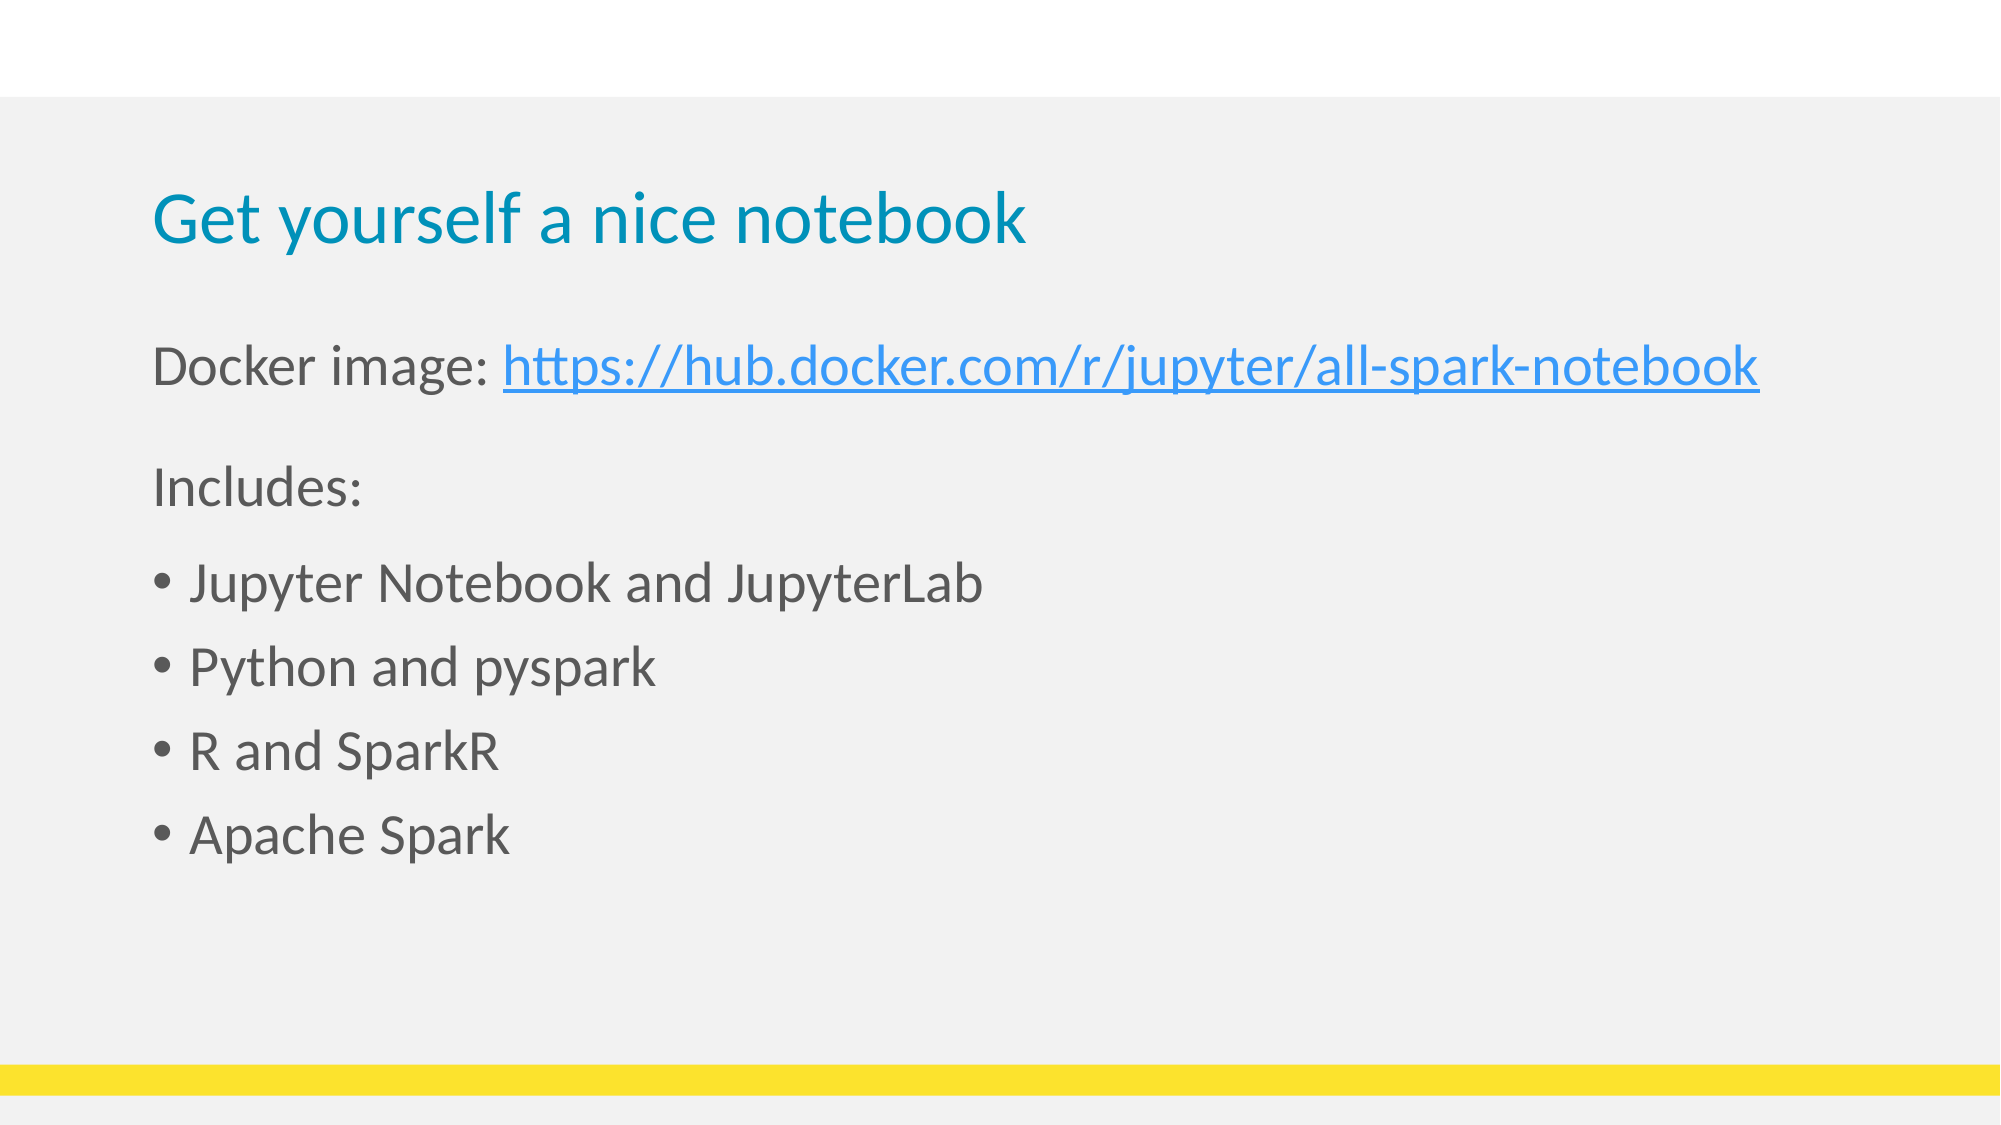

# Get yourself a nice notebook
Docker image: https://hub.docker.com/r/jupyter/all-spark-notebook
Includes:
Jupyter Notebook and JupyterLab
Python and pyspark
R and SparkR
Apache Spark